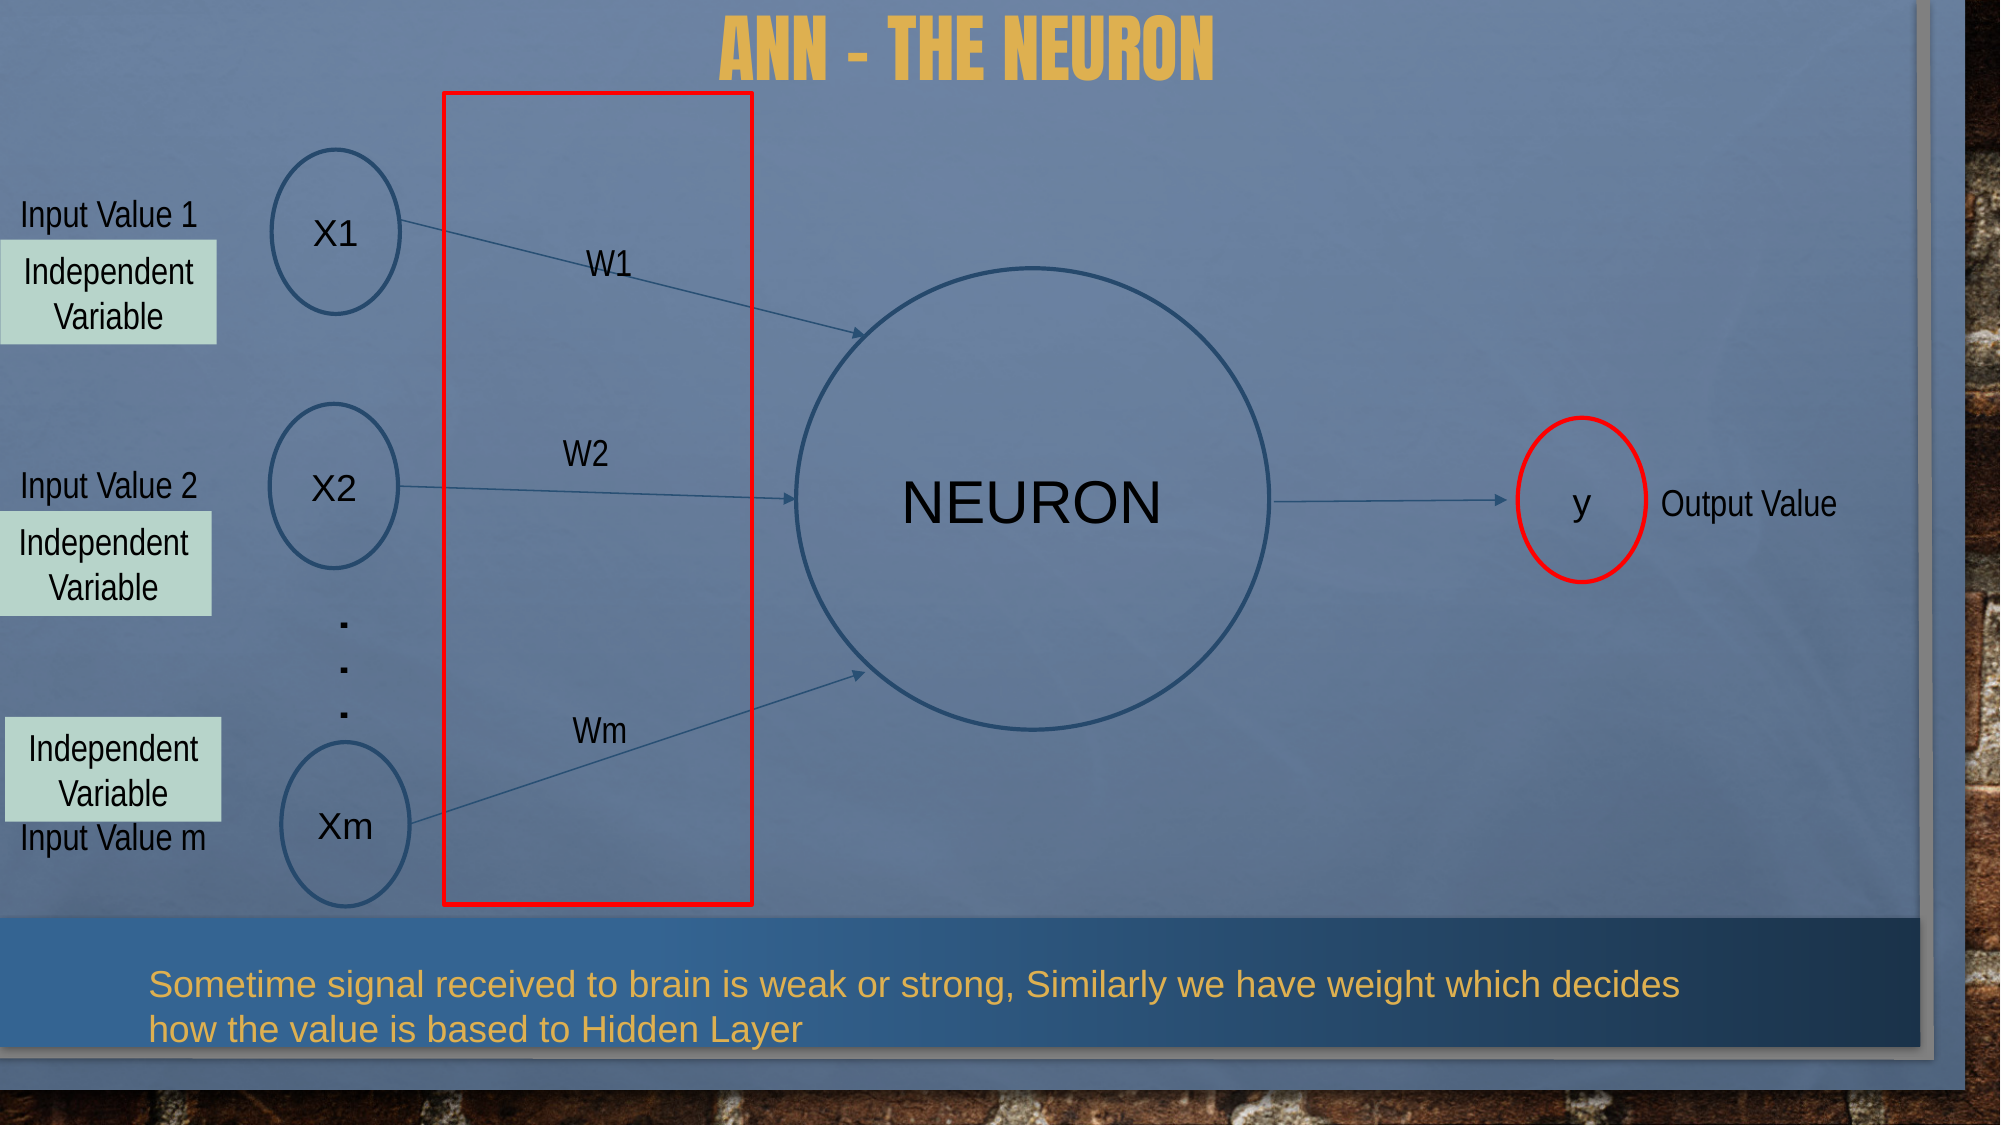

ANN – THE Neuron

X1
Input Value 1

W1
Independent Variable
NEURON
X2
y
W2
Input Value 2
Output Value

Independent Variable
.
.
.

Wm
Independent Variable
Xm
Input Value m
Sometime signal received to brain is weak or strong, Similarly we have weight which decides how the value is based to Hidden Layer